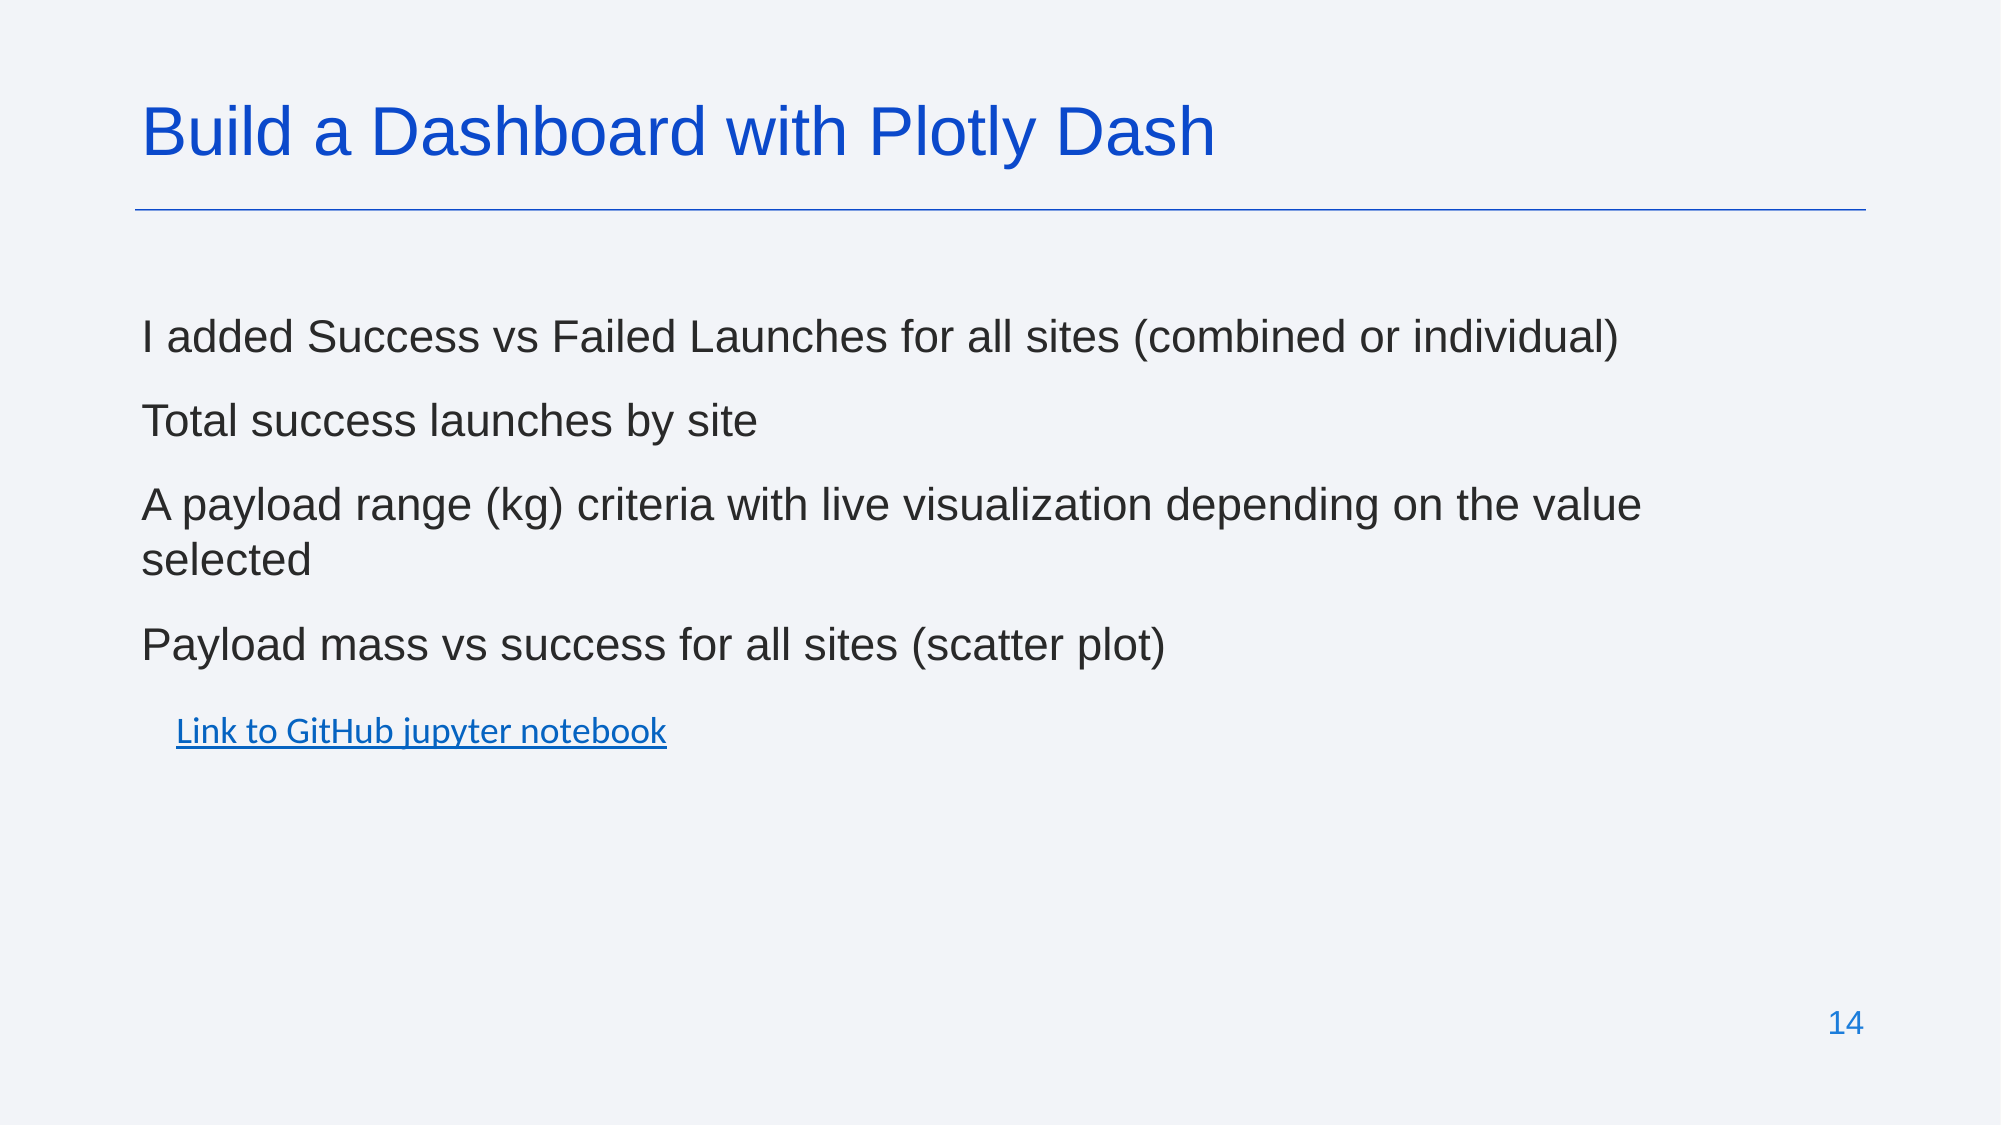

Build a Dashboard with Plotly Dash
I added Success vs Failed Launches for all sites (combined or individual)
Total success launches by site
A payload range (kg) criteria with live visualization depending on the value selected
Payload mass vs success for all sites (scatter plot)
Link to GitHub jupyter notebook
14